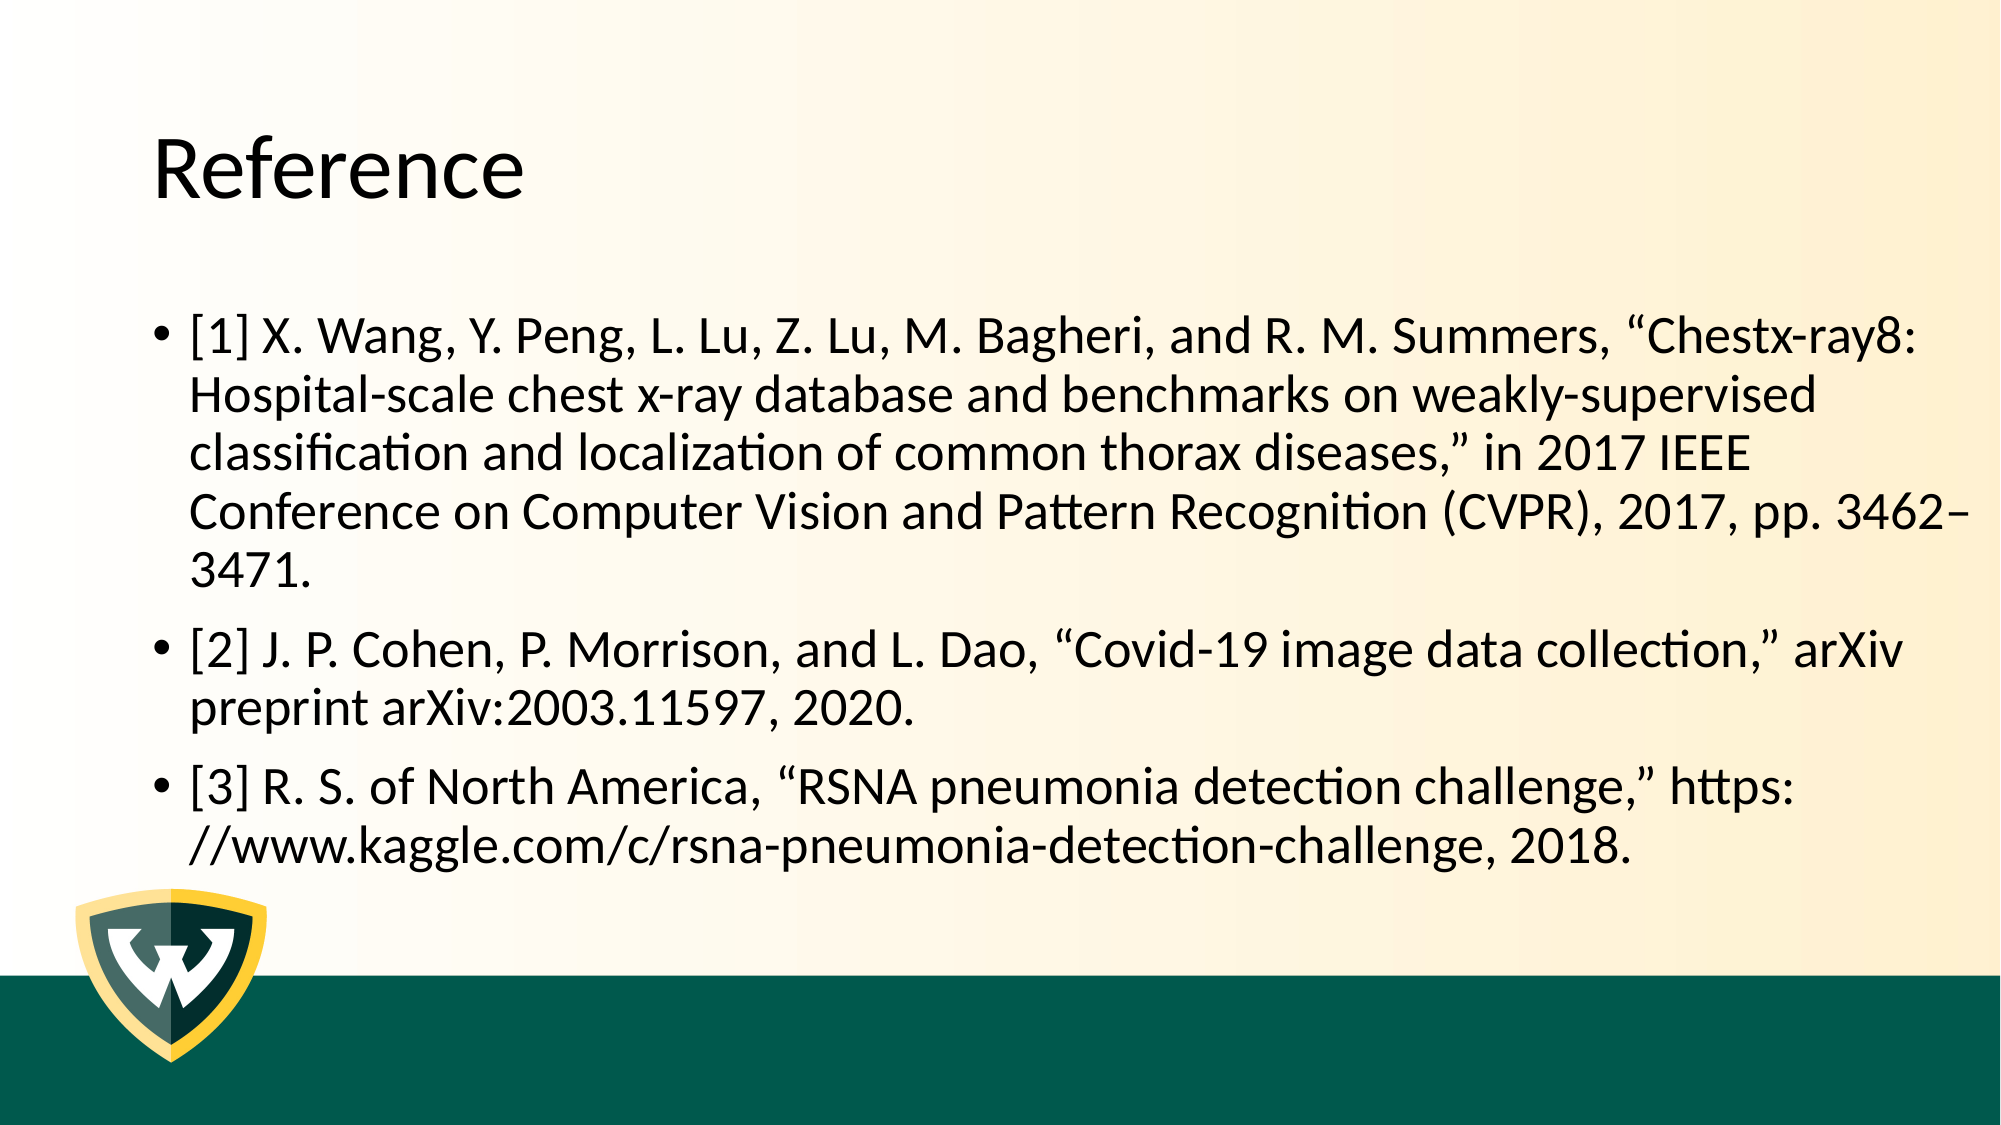

# Reference
[1] X. Wang, Y. Peng, L. Lu, Z. Lu, M. Bagheri, and R. M. Summers, “Chestx-ray8: Hospital-scale chest x-ray database and benchmarks on weakly-supervised classification and localization of common thorax diseases,” in 2017 IEEE Conference on Computer Vision and Pattern Recognition (CVPR), 2017, pp. 3462–3471.
[2] J. P. Cohen, P. Morrison, and L. Dao, “Covid-19 image data collection,” arXiv preprint arXiv:2003.11597, 2020.
[3] R. S. of North America, “RSNA pneumonia detection challenge,” https: //www.kaggle.com/c/rsna-pneumonia-detection-challenge, 2018.